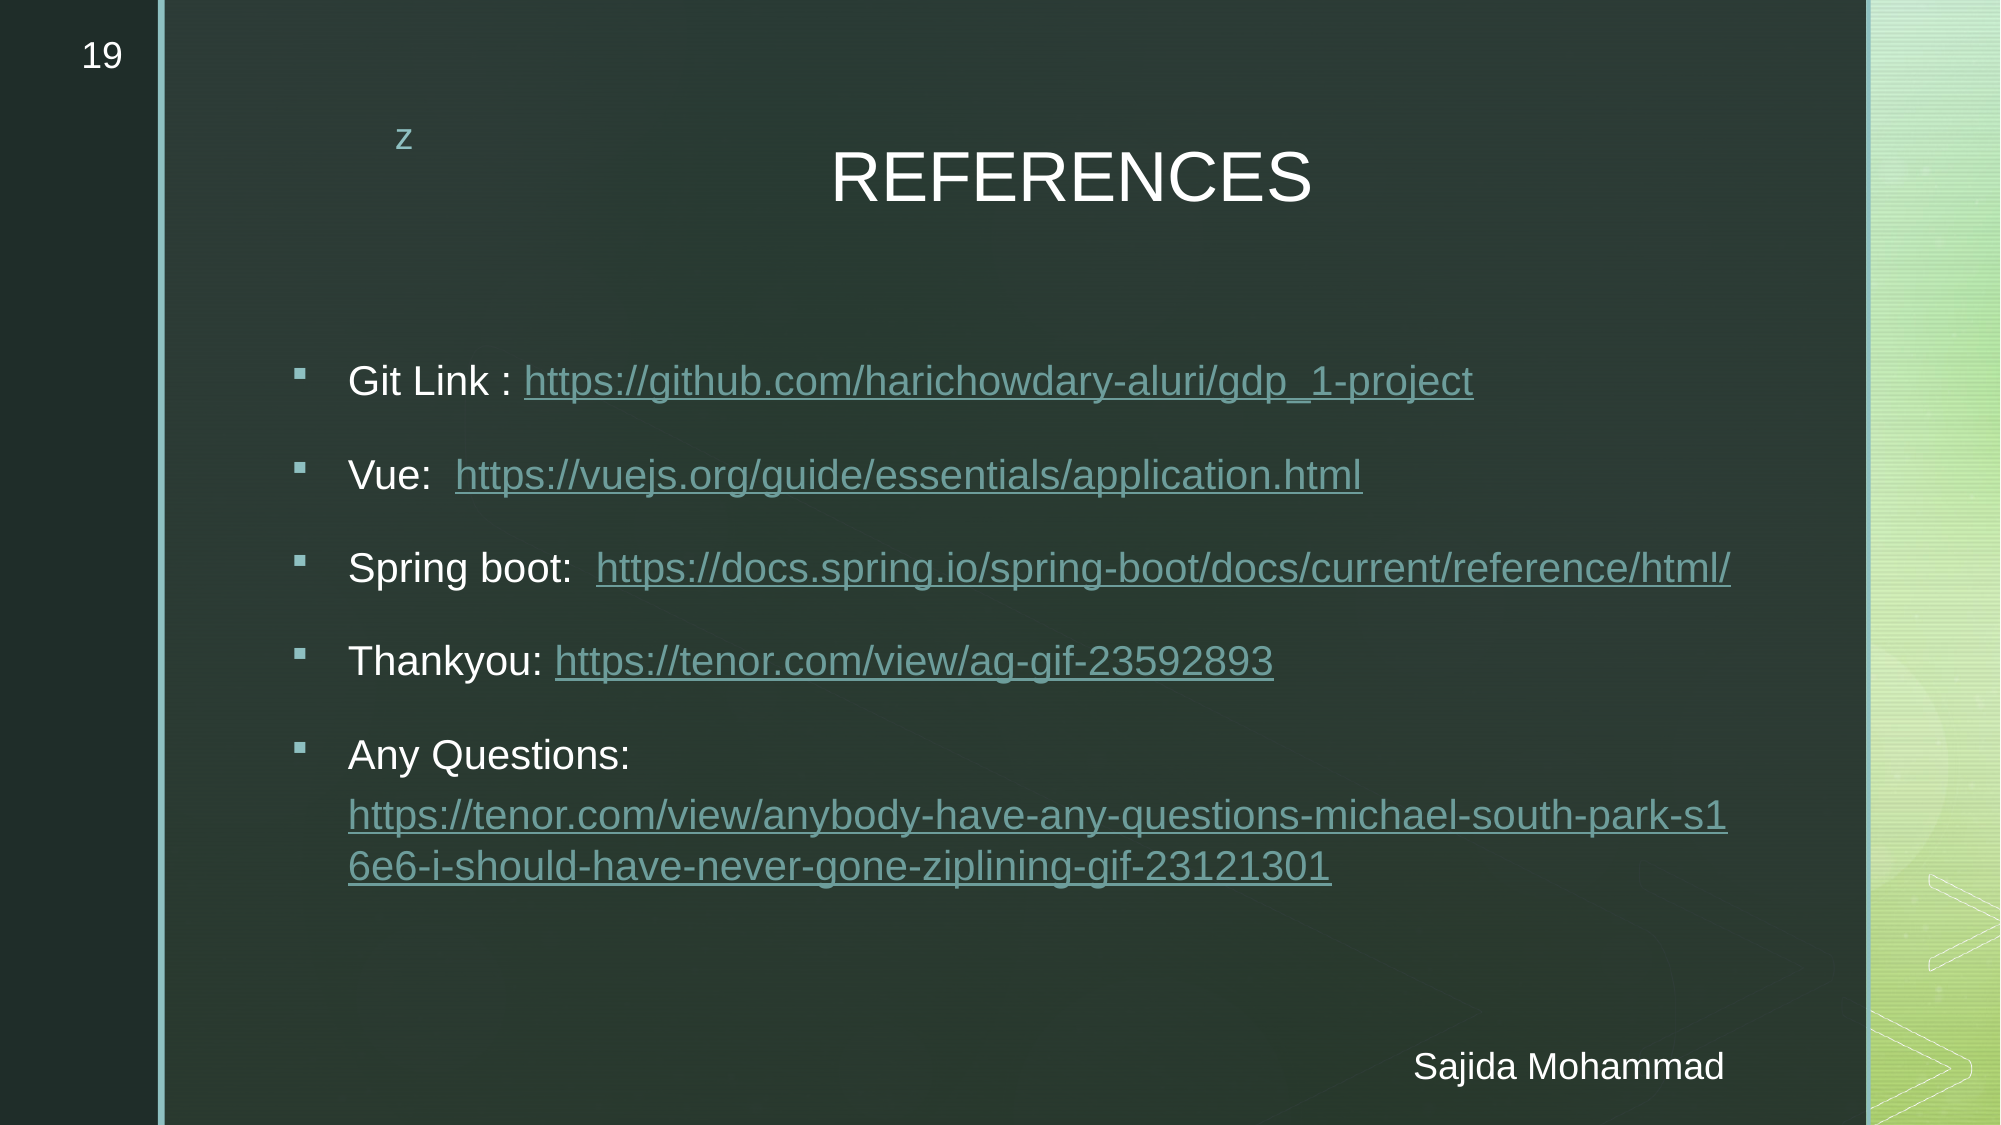

19
# REFERENCES
Git Link : https://github.com/harichowdary-aluri/gdp_1-project
Vue:  https://vuejs.org/guide/essentials/application.html
Spring boot:  https://docs.spring.io/spring-boot/docs/current/reference/html/
Thankyou: https://tenor.com/view/ag-gif-23592893
Any Questions: https://tenor.com/view/anybody-have-any-questions-michael-south-park-s16e6-i-should-have-never-gone-ziplining-gif-23121301

Sajida Mohammad